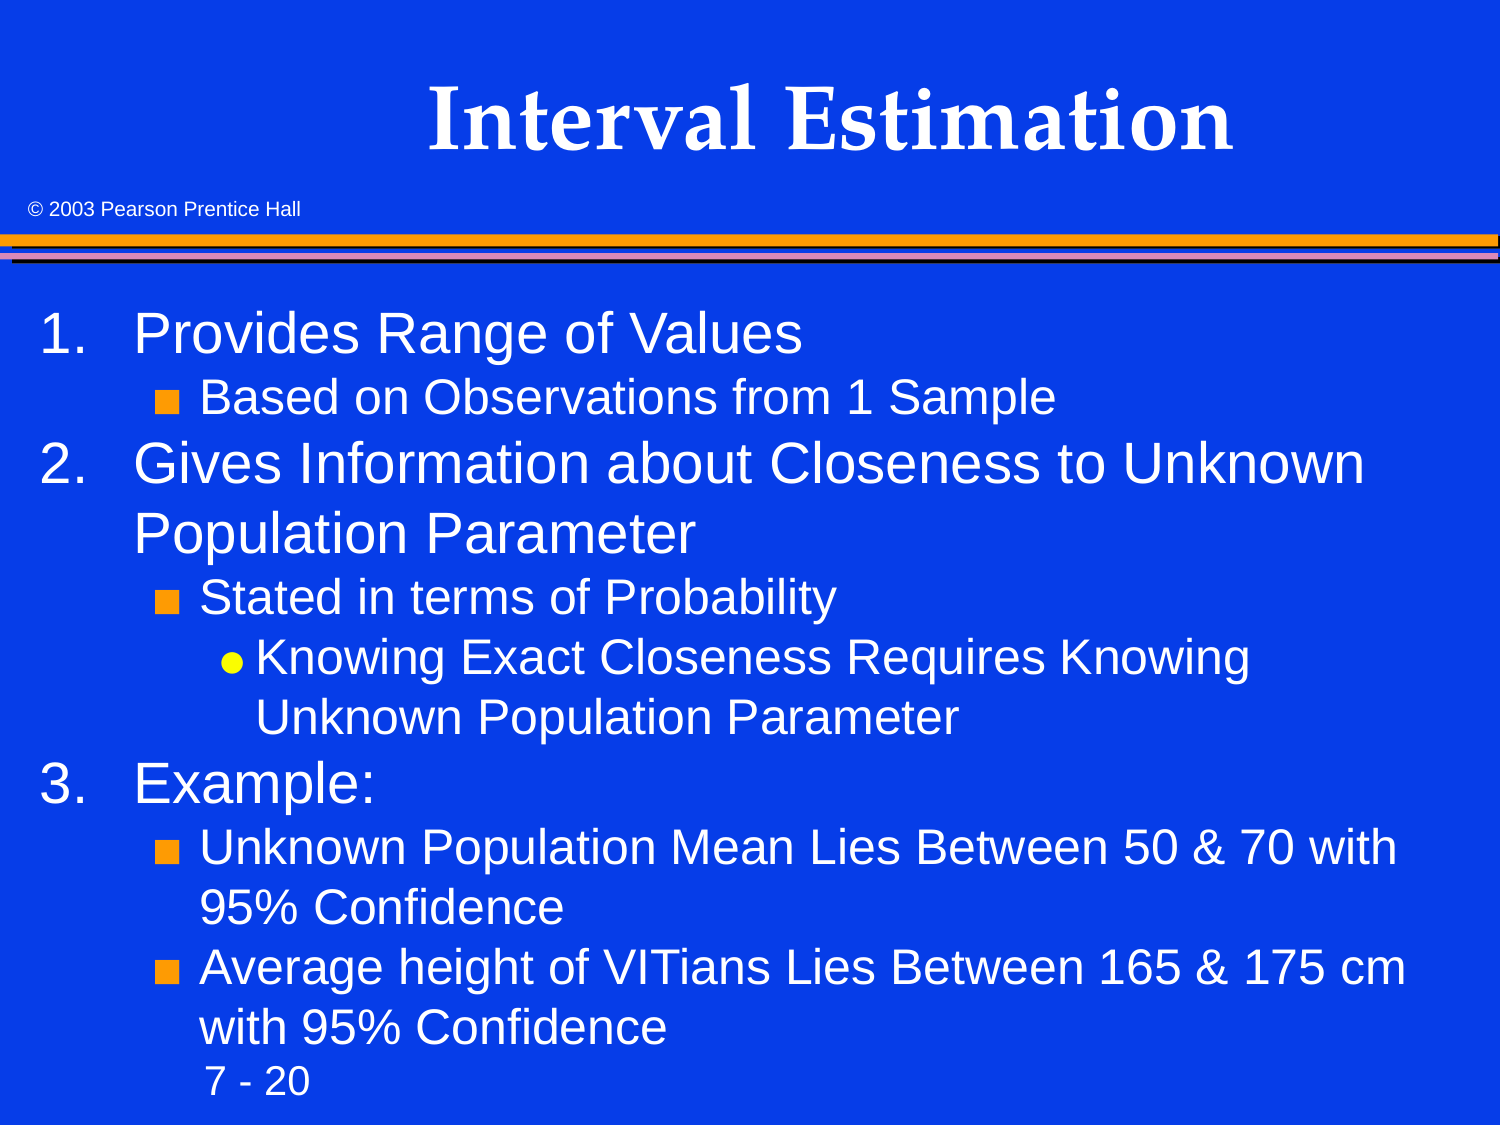

# Interval Estimation
1.	Provides Range of Values
Based on Observations from 1 Sample
2.	Gives Information about Closeness to Unknown Population Parameter
Stated in terms of Probability
Knowing Exact Closeness Requires Knowing Unknown Population Parameter
Example:
Unknown Population Mean Lies Between 50 & 70 with 95% Confidence
Average height of VITians Lies Between 165 & 175 cm with 95% Confidence